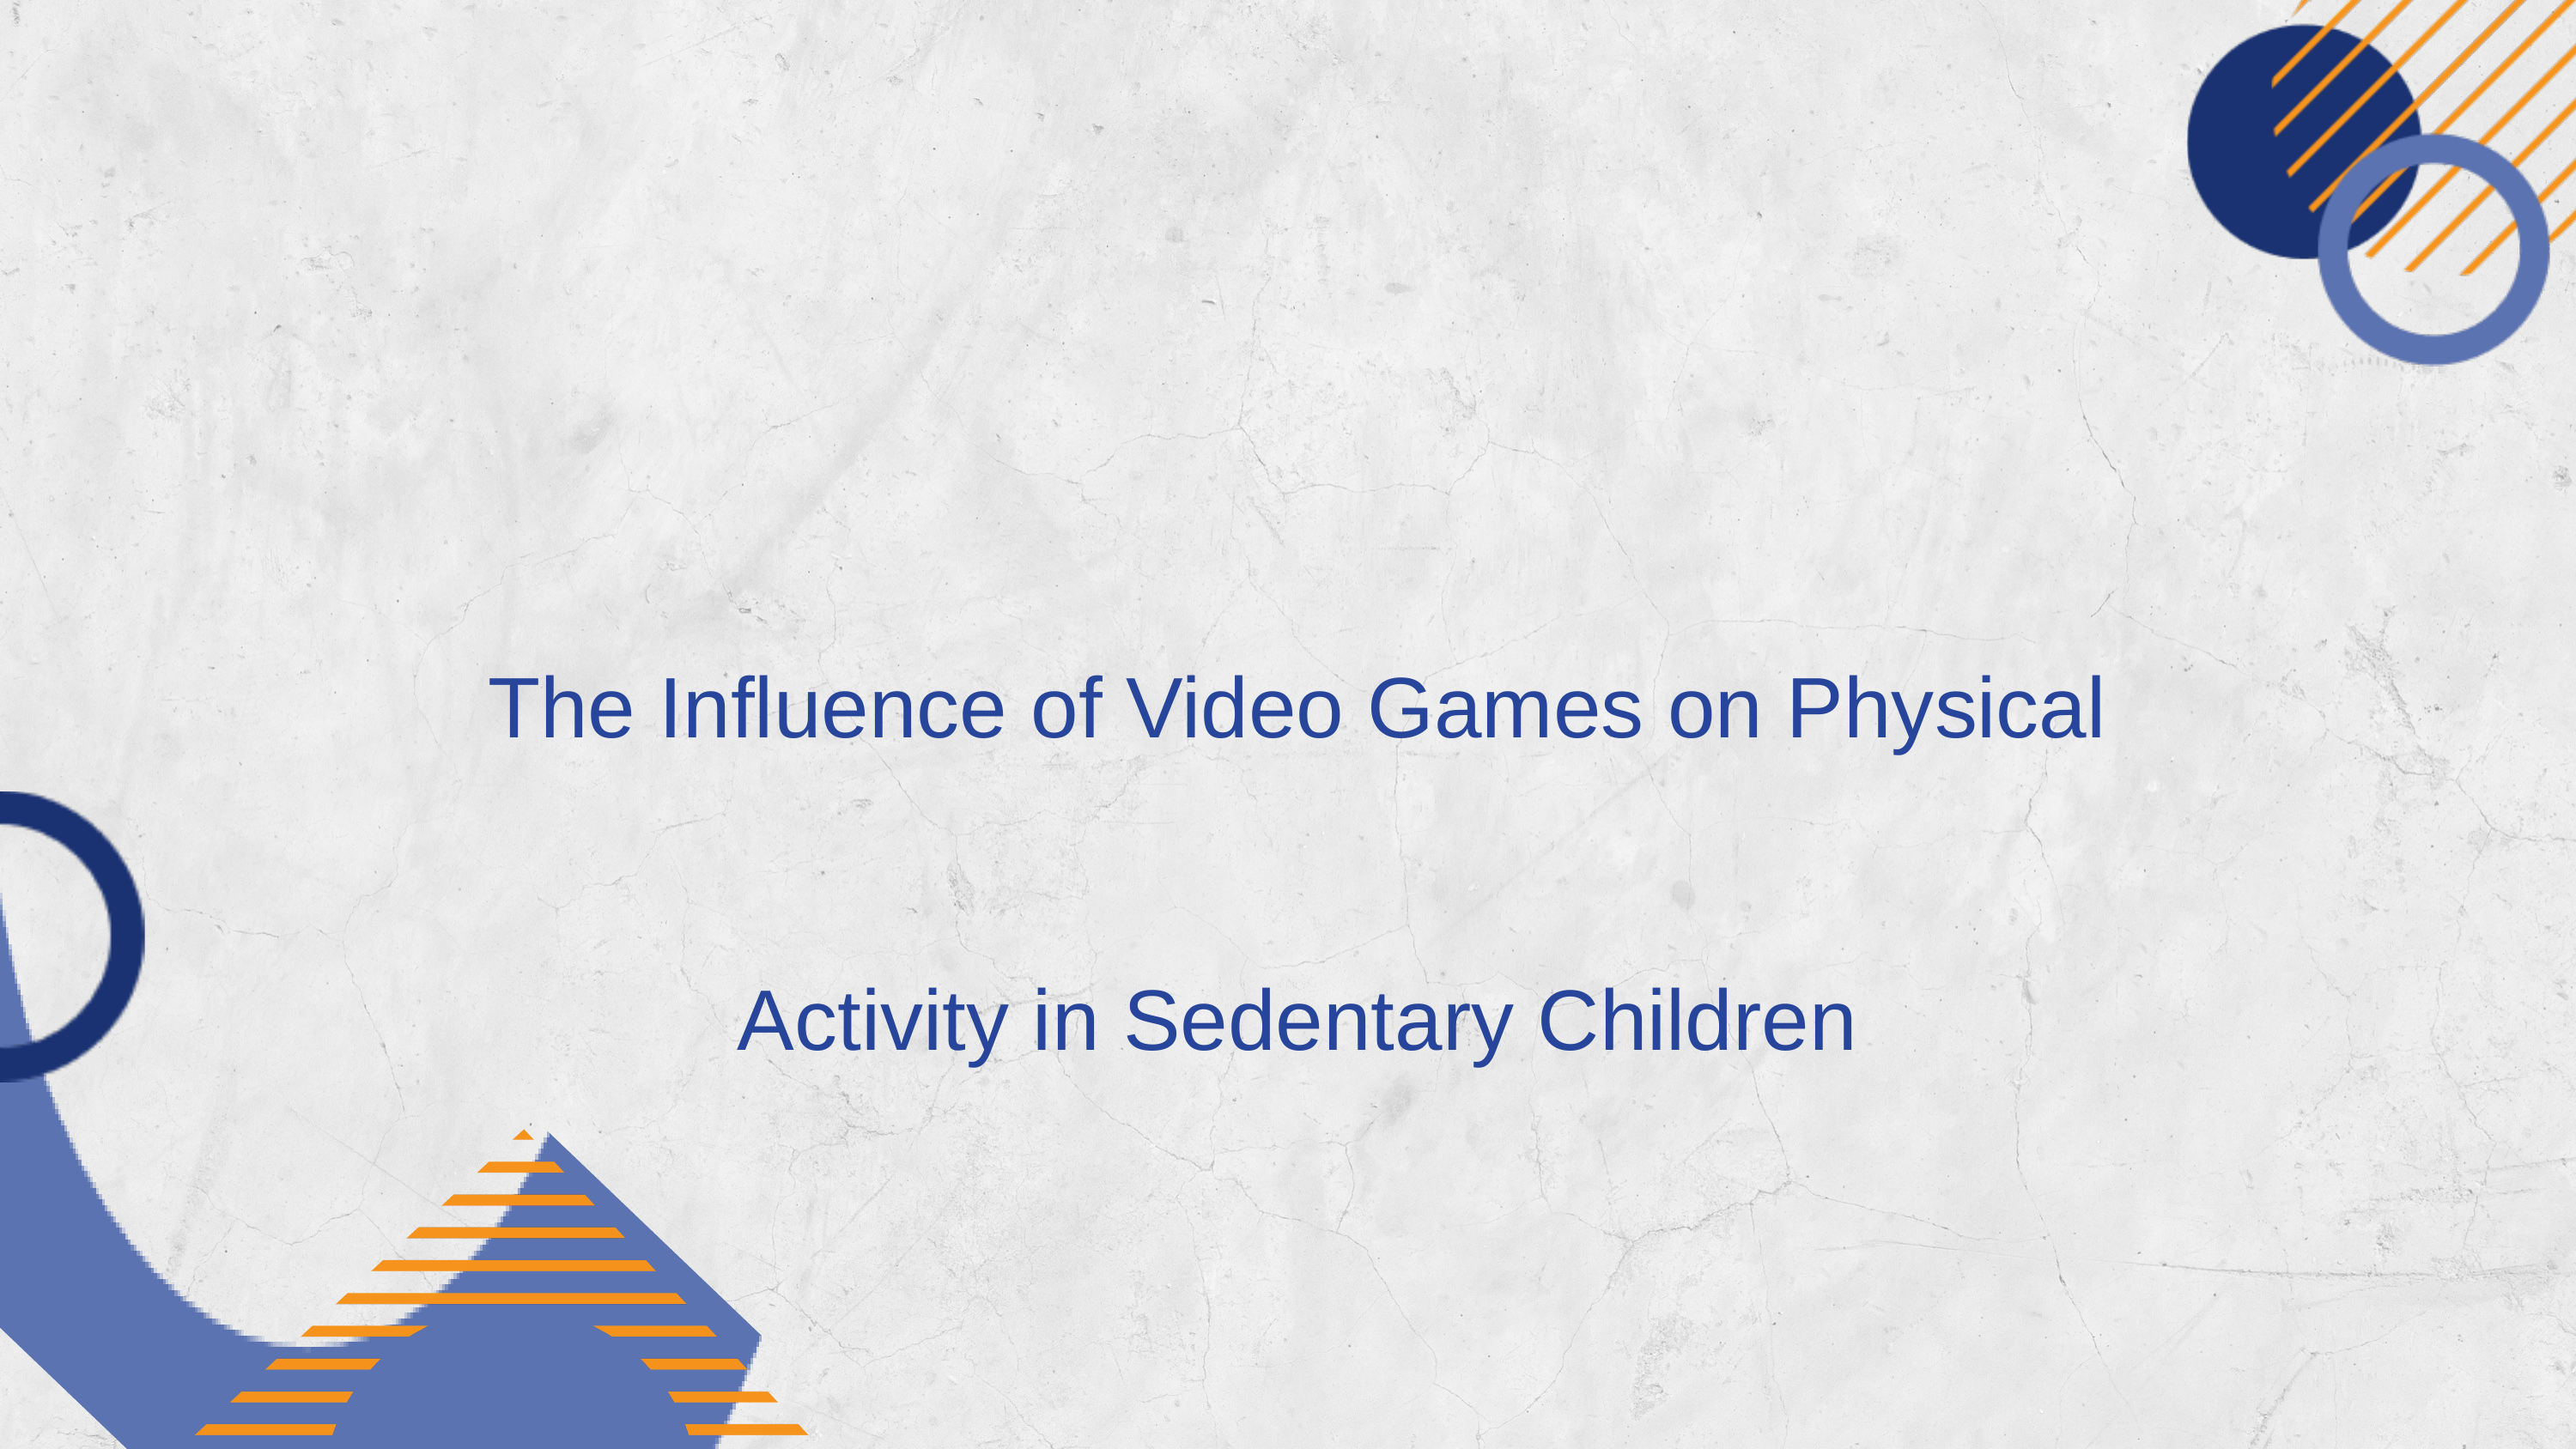

The Influence of Video Games on Physical Activity in Sedentary Children